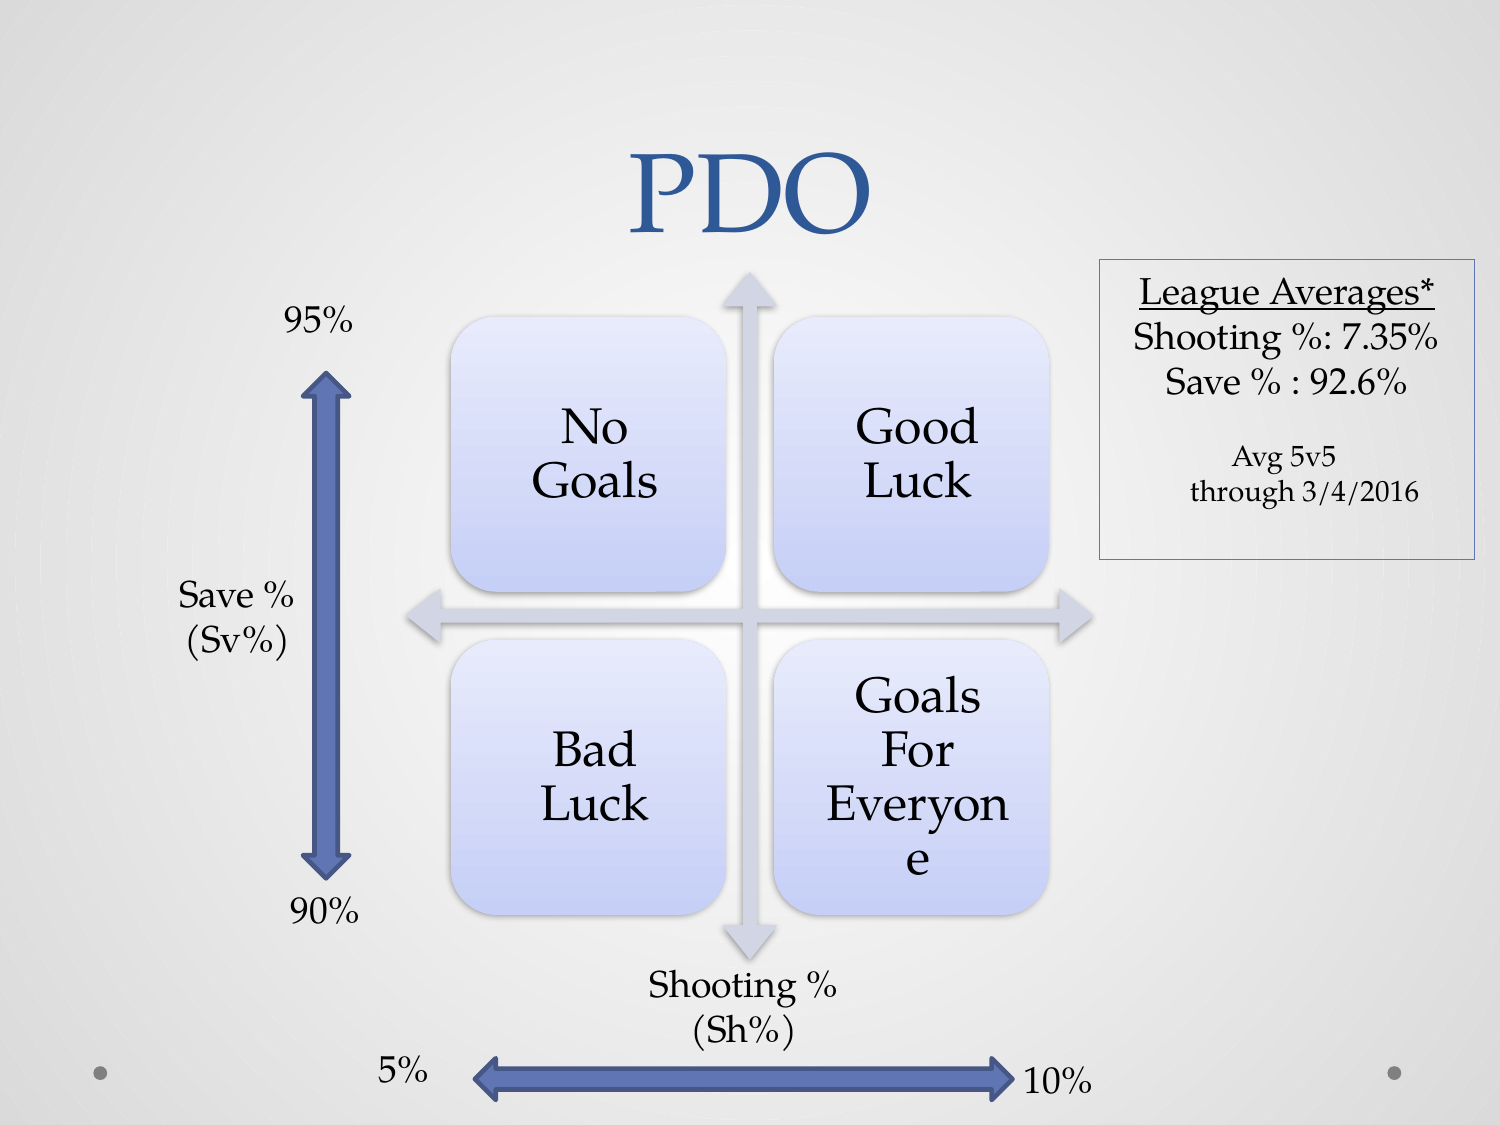

# PDO
League Averages*
Shooting %: 7.35%
Save % : 92.6%

Avg 5v5
through 3/4/2016

No Goals
Good Luck
Bad Luck
Goals For Everyone
95%

Save %
(Sv%)
90%
Shooting %
(Sh%)
5%
10%